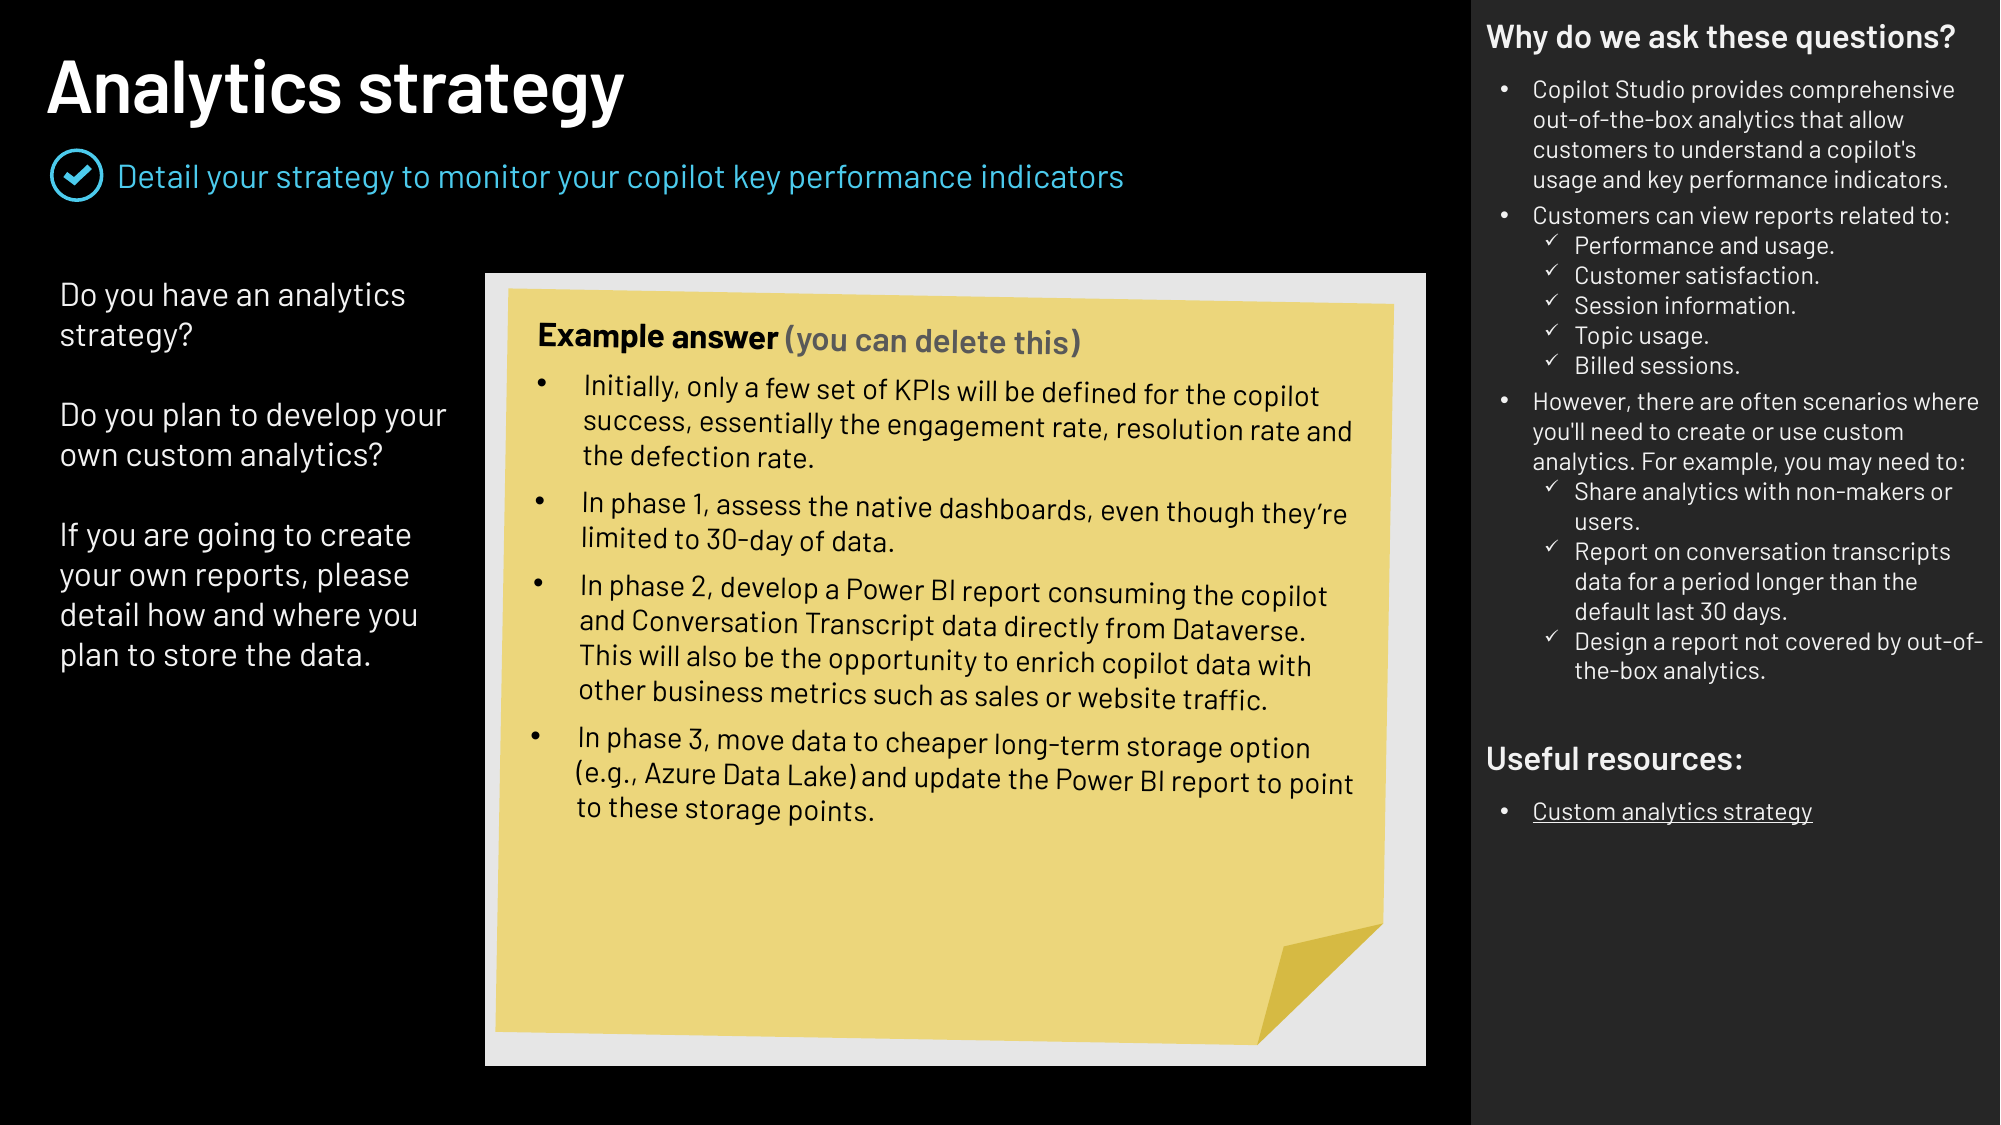

Why do we ask these questions?
Copilot Studio provides comprehensive out-of-the-box analytics that allow customers to understand a copilot's usage and key performance indicators.
Customers can view reports related to:
Performance and usage.
Customer satisfaction.
Session information.
Topic usage.
Billed sessions.
However, there are often scenarios where you'll need to create or use custom analytics. For example, you may need to:
Share analytics with non-makers or users.
Report on conversation transcripts data for a period longer than the default last 30 days.
Design a report not covered by out-of-the-box analytics.

Useful resources:
Custom analytics strategy
Analytics strategy
Detail your strategy to monitor your copilot key performance indicators
| Do you have an analytics strategy? Do you plan to develop your own custom analytics? If you are going to create your own reports, please detail how and where you plan to store the data. |  |
| --- | --- |
Example answer (you can delete this)
Initially, only a few set of KPIs will be defined for the copilot success, essentially the engagement rate, resolution rate and the defection rate.
In phase 1, assess the native dashboards, even though they’re limited to 30-day of data.
In phase 2, develop a Power BI report consuming the copilot and Conversation Transcript data directly from Dataverse. This will also be the opportunity to enrich copilot data with other business metrics such as sales or website traffic.
In phase 3, move data to cheaper long-term storage option (e.g., Azure Data Lake) and update the Power BI report to point to these storage points.